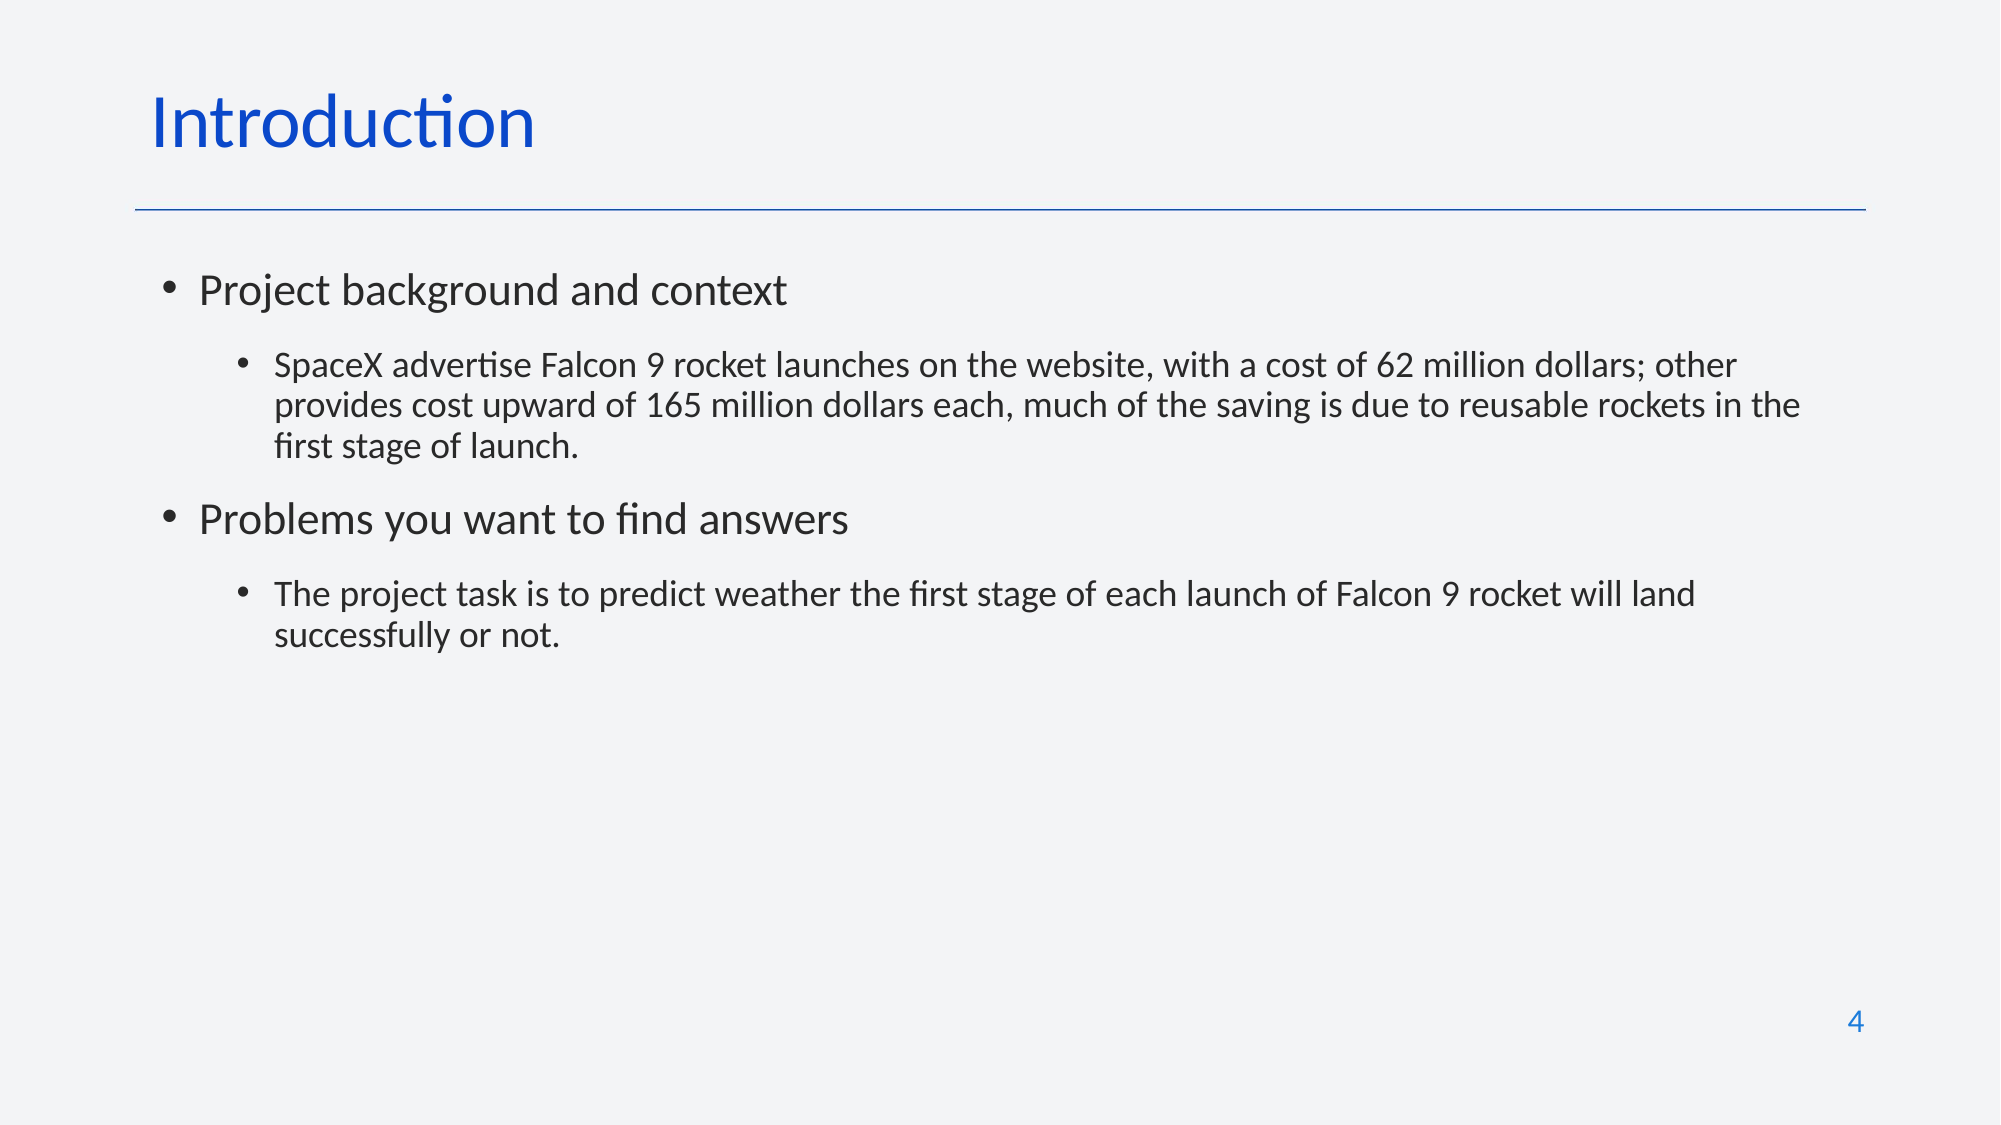

# Introduction
Project background and context
SpaceX advertise Falcon 9 rocket launches on the website, with a cost of 62 million dollars; other provides cost upward of 165 million dollars each, much of the saving is due to reusable rockets in the first stage of launch.
Problems you want to find answers
The project task is to predict weather the first stage of each launch of Falcon 9 rocket will land successfully or not.
4